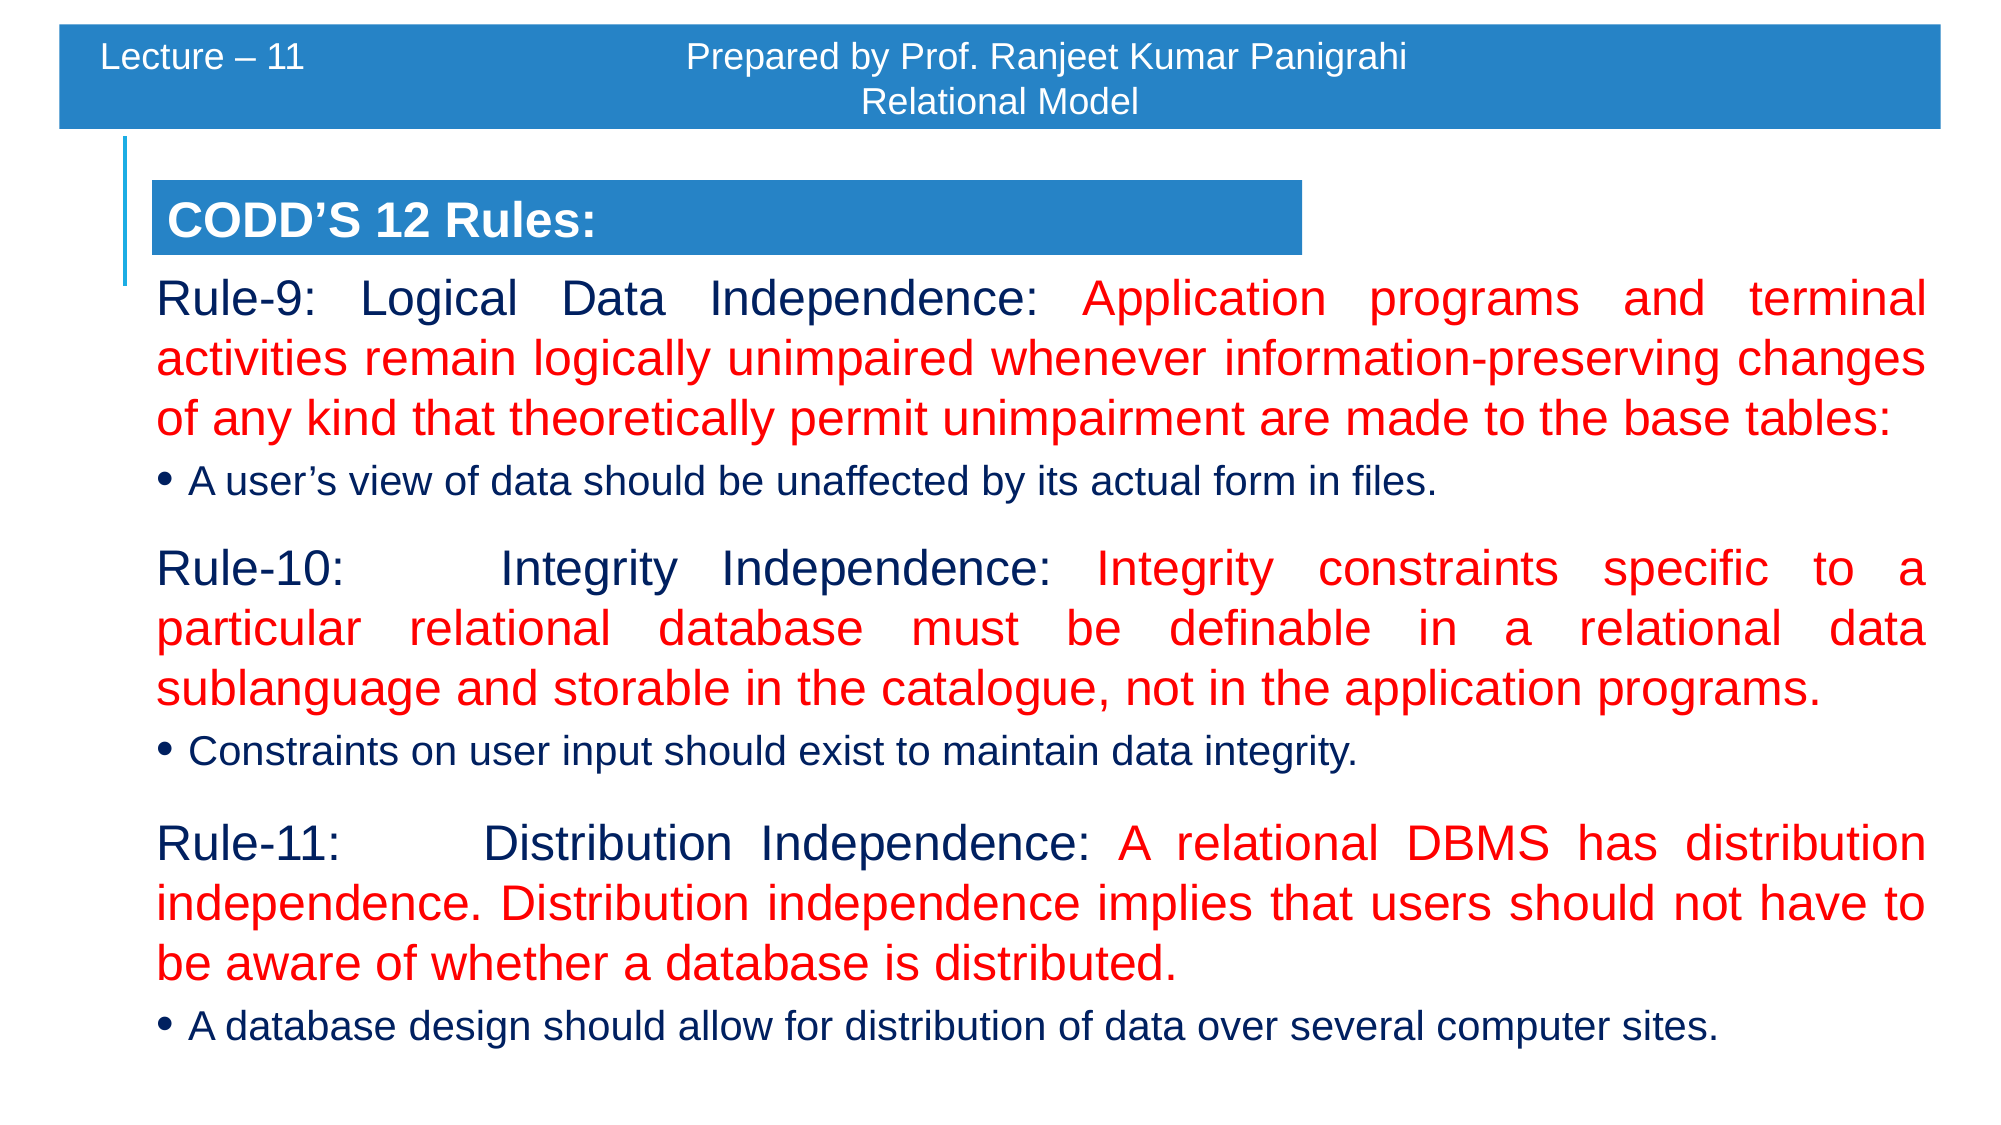

Lecture – 11 		             Prepared by Prof. Ranjeet Kumar Panigrahi				Relational Model
CODD’S 12 Rules:
Rule-9: Logical Data Independence: Application programs and terminal activities remain logically unimpaired whenever information-preserving changes of any kind that theoretically permit unimpairment are made to the base tables:
• A user’s view of data should be unaffected by its actual form in files.

Rule-10:	 Integrity Independence: Integrity constraints specific to a particular relational database must be definable in a relational data sublanguage and storable in the catalogue, not in the application programs.
• Constraints on user input should exist to maintain data integrity.

Rule-11:	 Distribution Independence: A relational DBMS has distribution independence. Distribution independence implies that users should not have to be aware of whether a database is distributed.
• A database design should allow for distribution of data over several computer sites.